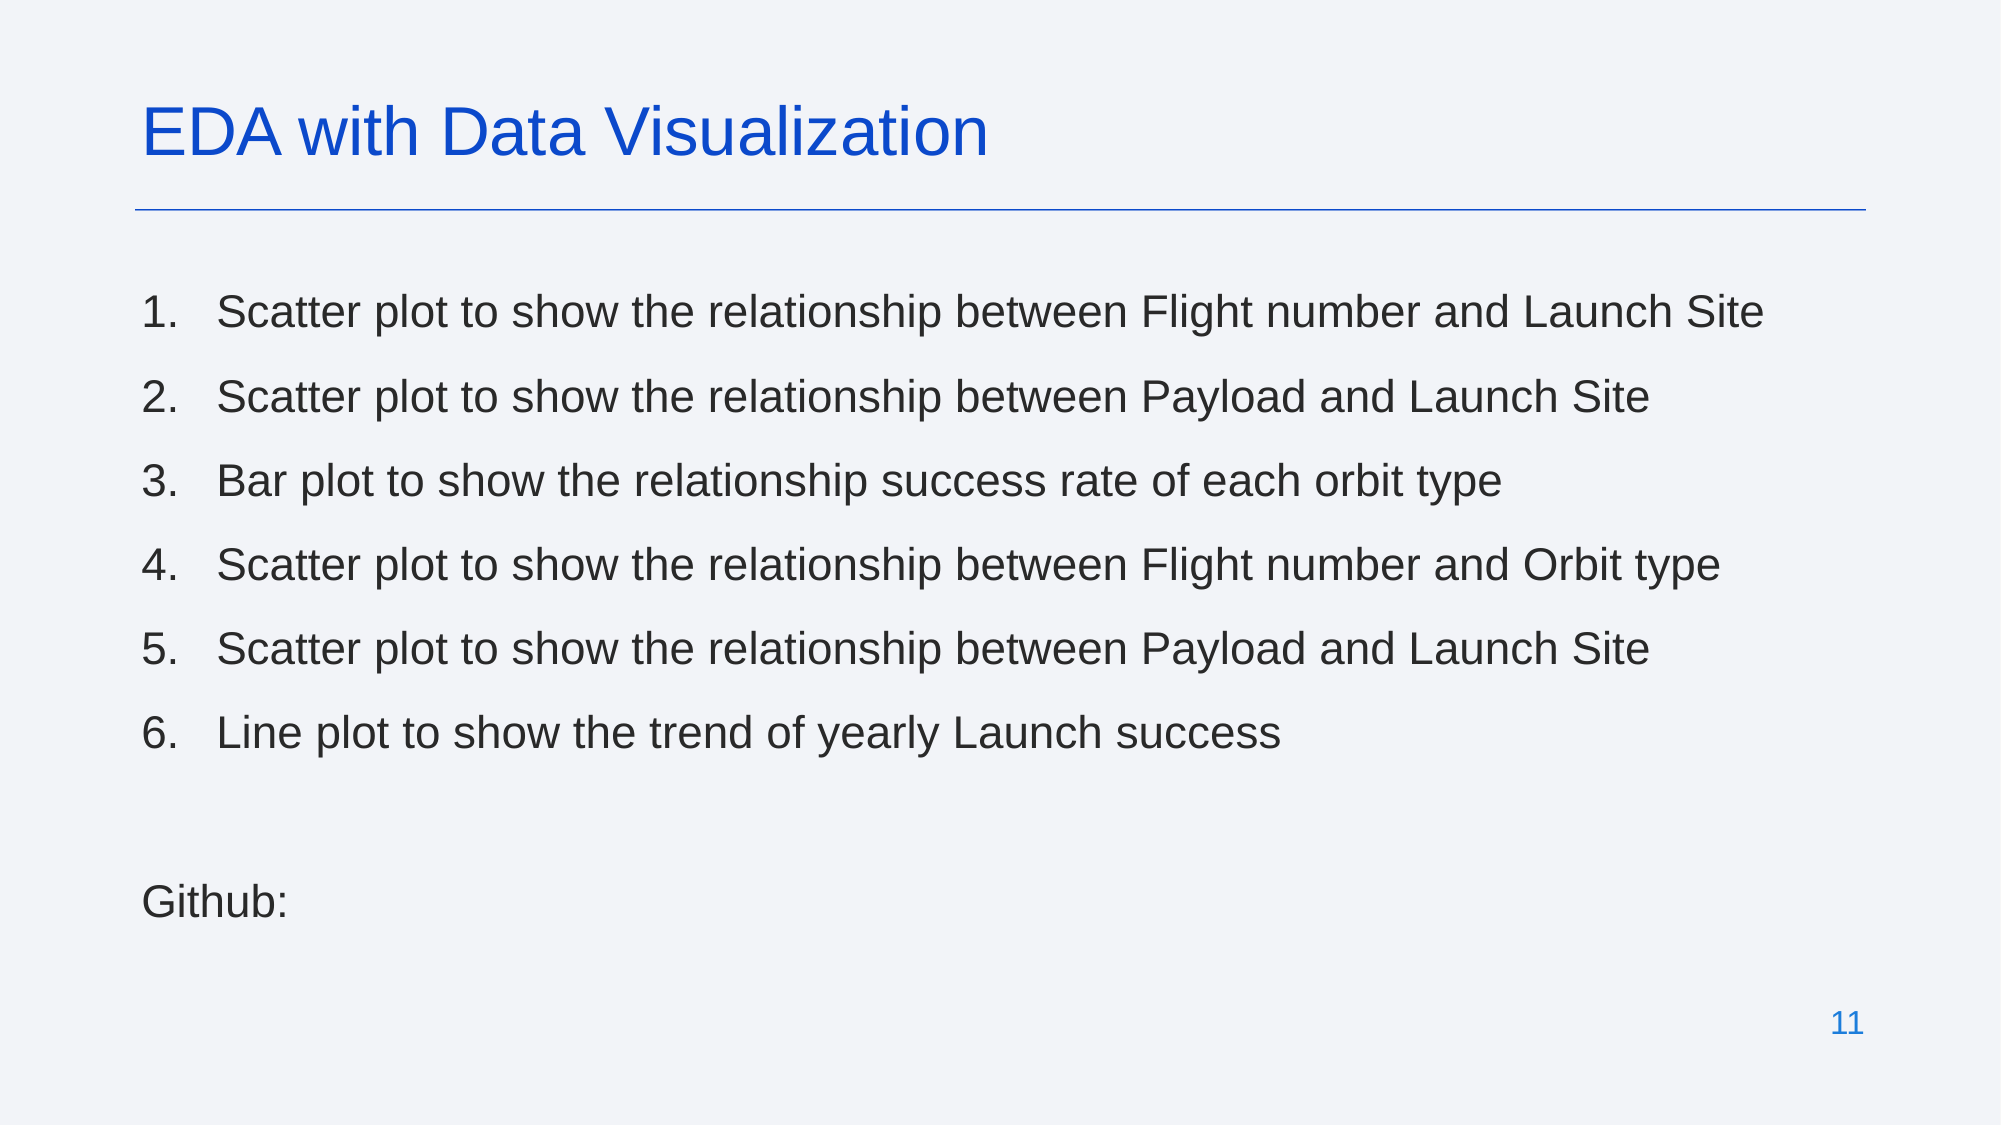

EDA with Data Visualization
Scatter plot to show the relationship between Flight number and Launch Site
Scatter plot to show the relationship between Payload and Launch Site
Bar plot to show the relationship success rate of each orbit type
Scatter plot to show the relationship between Flight number and Orbit type
Scatter plot to show the relationship between Payload and Launch Site
Line plot to show the trend of yearly Launch success

Github:
11